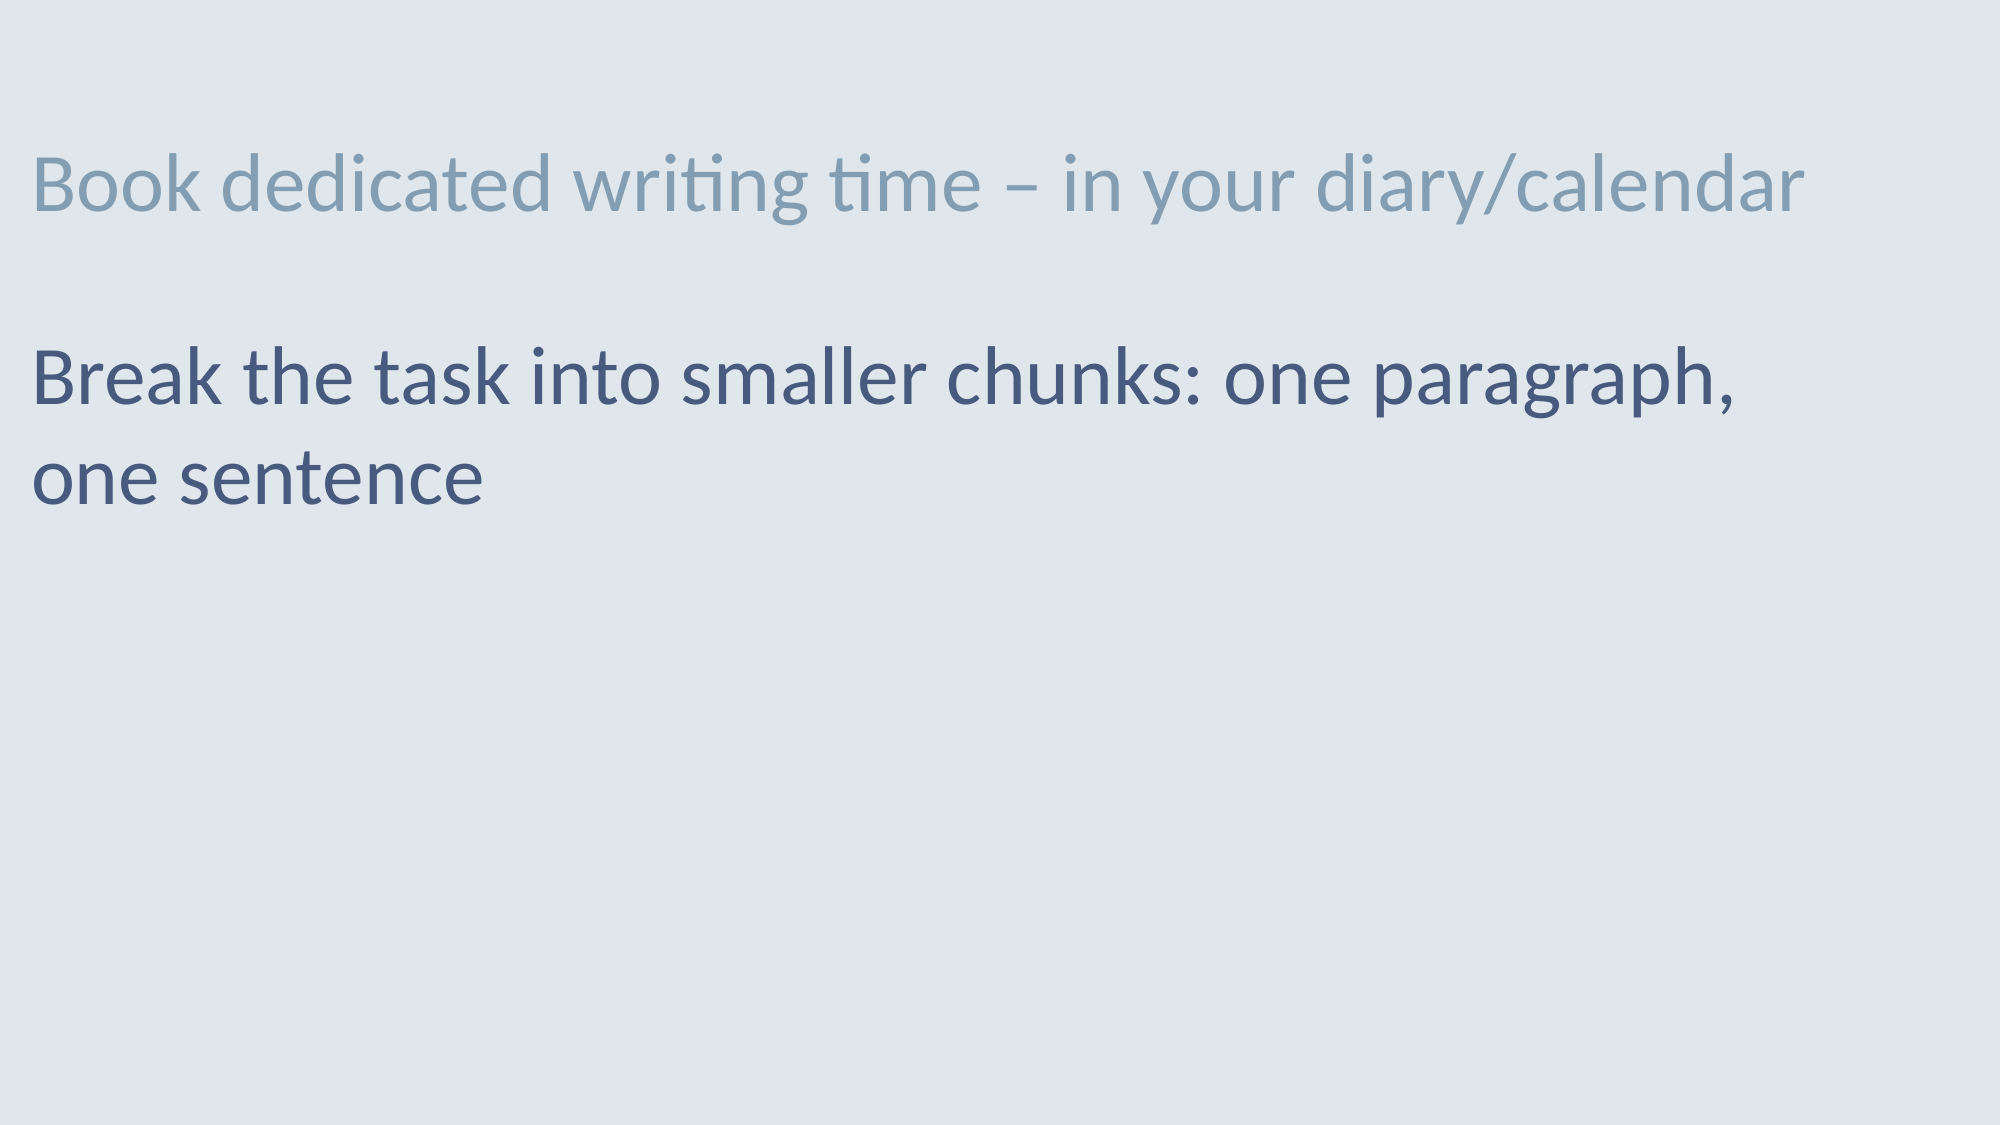

Book dedicated writing time – in your diary/calendar
Break the task into smaller chunks: one paragraph, one sentence